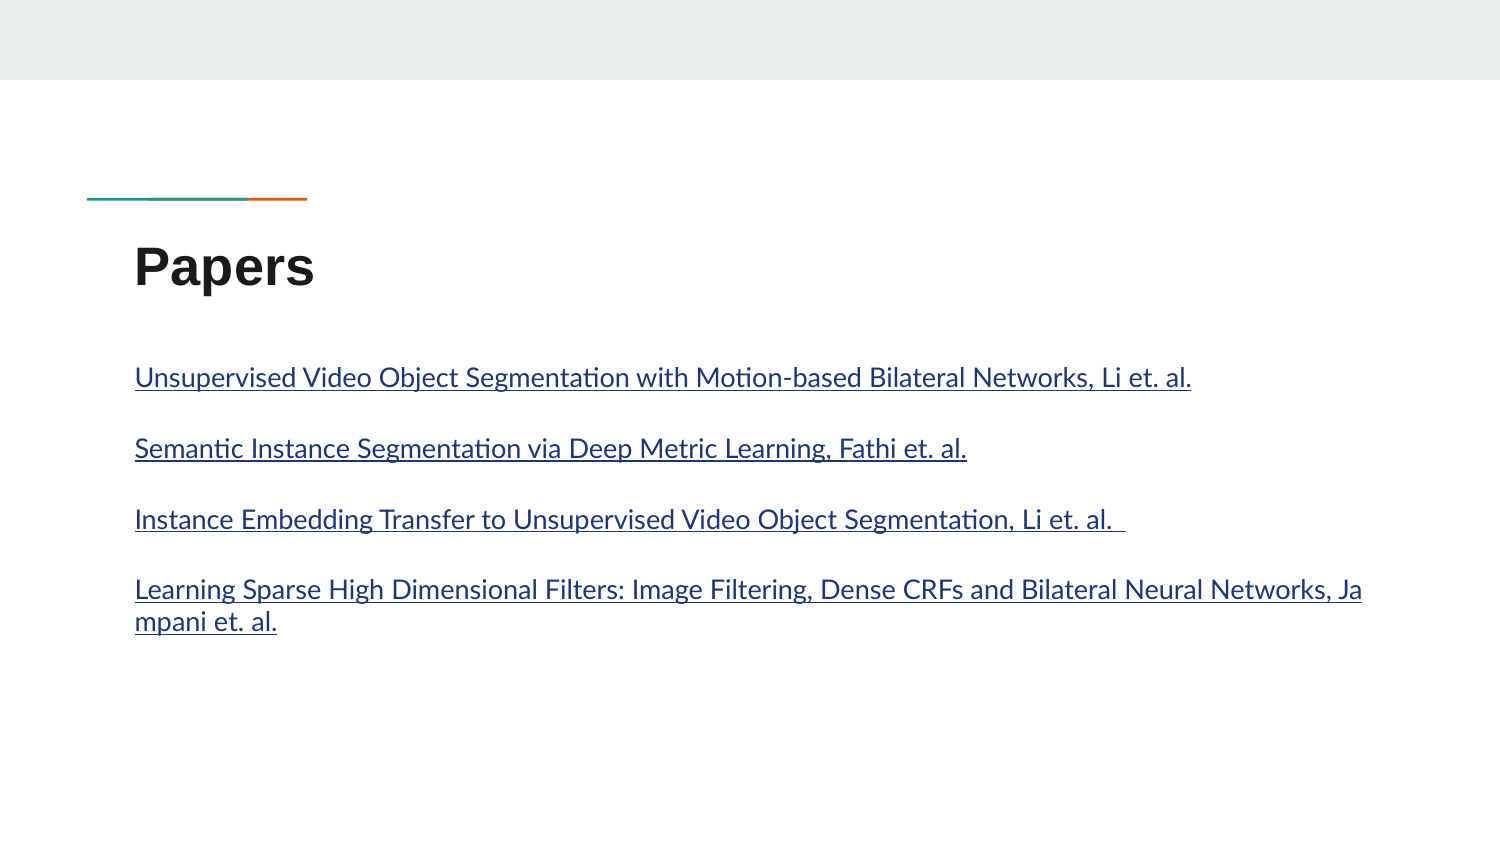

# Papers
Unsupervised Video Object Segmentation with Motion-based Bilateral Networks, Li et. al.
Semantic Instance Segmentation via Deep Metric Learning, Fathi et. al.
Instance Embedding Transfer to Unsupervised Video Object Segmentation, Li et. al.
Learning Sparse High Dimensional Filters: Image Filtering, Dense CRFs and Bilateral Neural Networks, Jampani et. al.